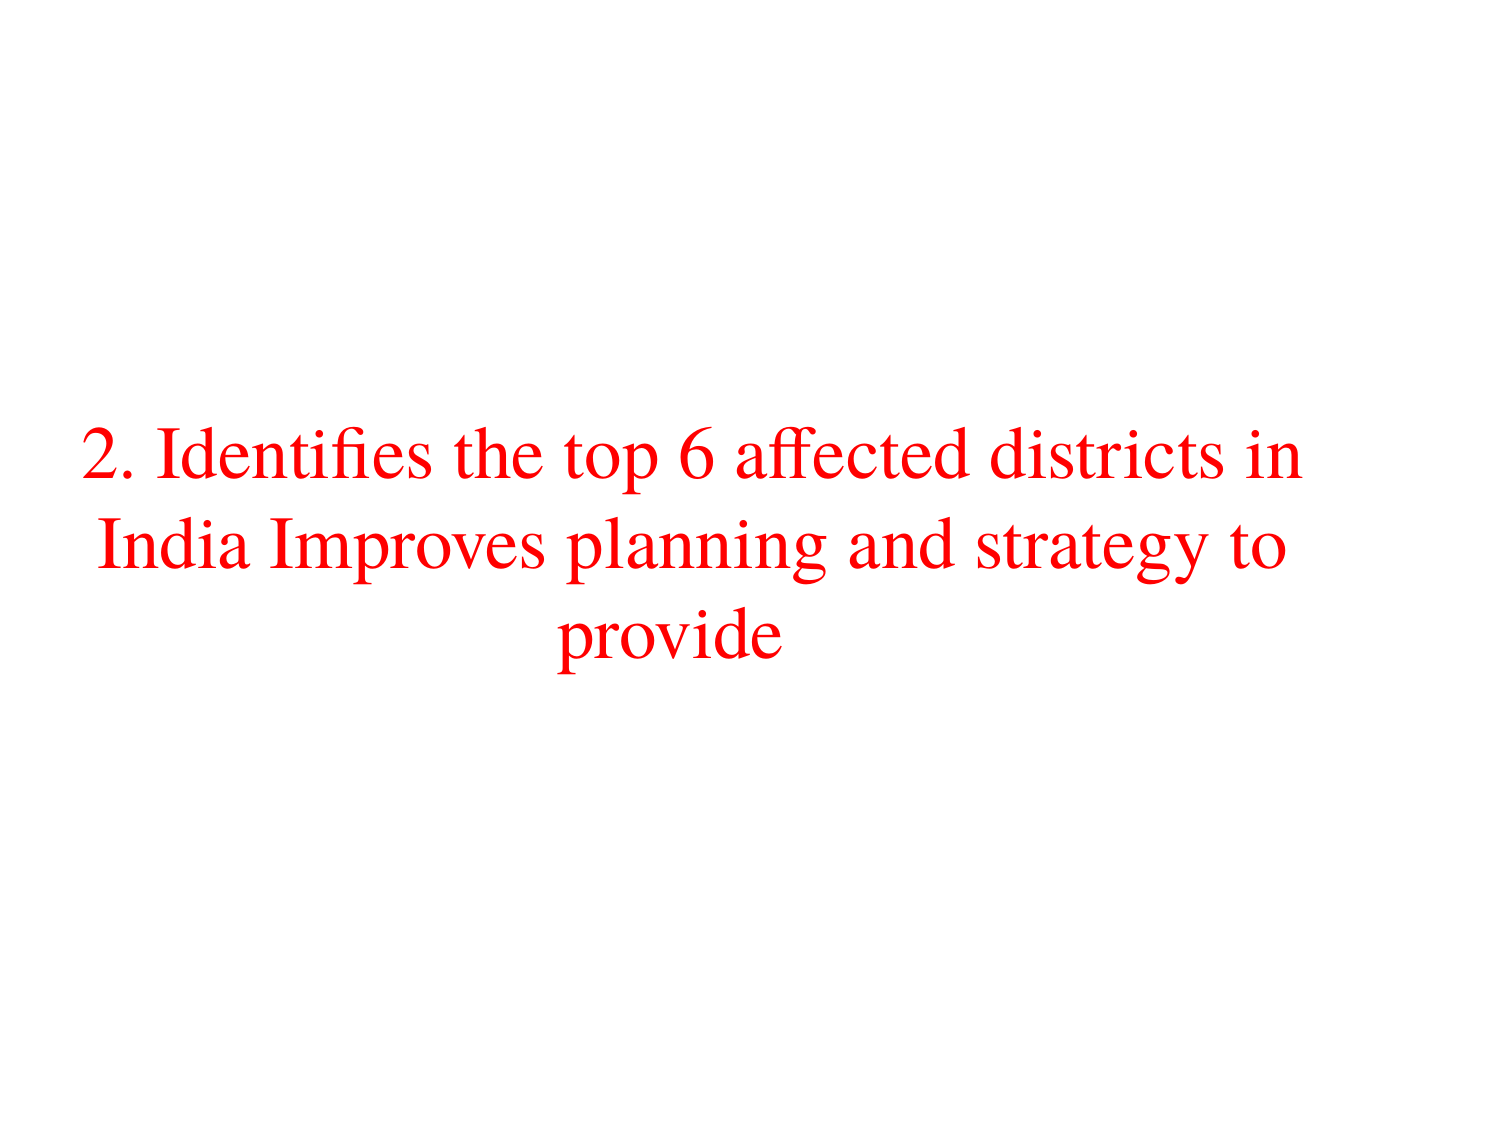

# 2. Identifies the top 6 affected districts in India Improves planning and strategy to provide